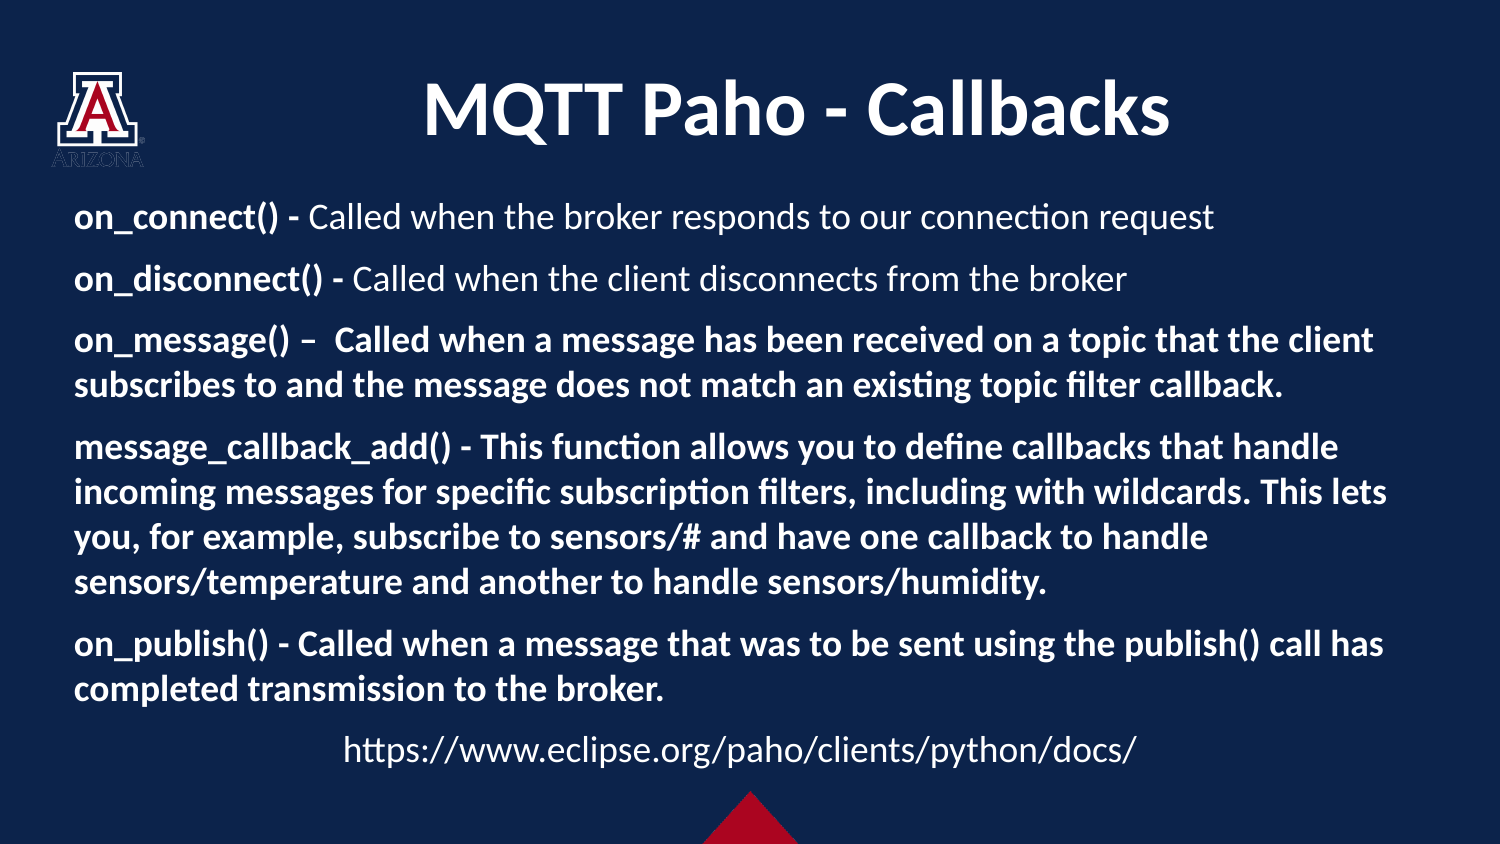

# MQTT Paho - Callbacks
on_connect() - Called when the broker responds to our connection request
on_disconnect() - Called when the client disconnects from the broker
on_message() –  Called when a message has been received on a topic that the client subscribes to and the message does not match an existing topic filter callback.
message_callback_add() - This function allows you to define callbacks that handle incoming messages for specific subscription filters, including with wildcards. This lets you, for example, subscribe to sensors/# and have one callback to handle sensors/temperature and another to handle sensors/humidity.
on_publish() - Called when a message that was to be sent using the publish() call has completed transmission to the broker.
https://www.eclipse.org/paho/clients/python/docs/